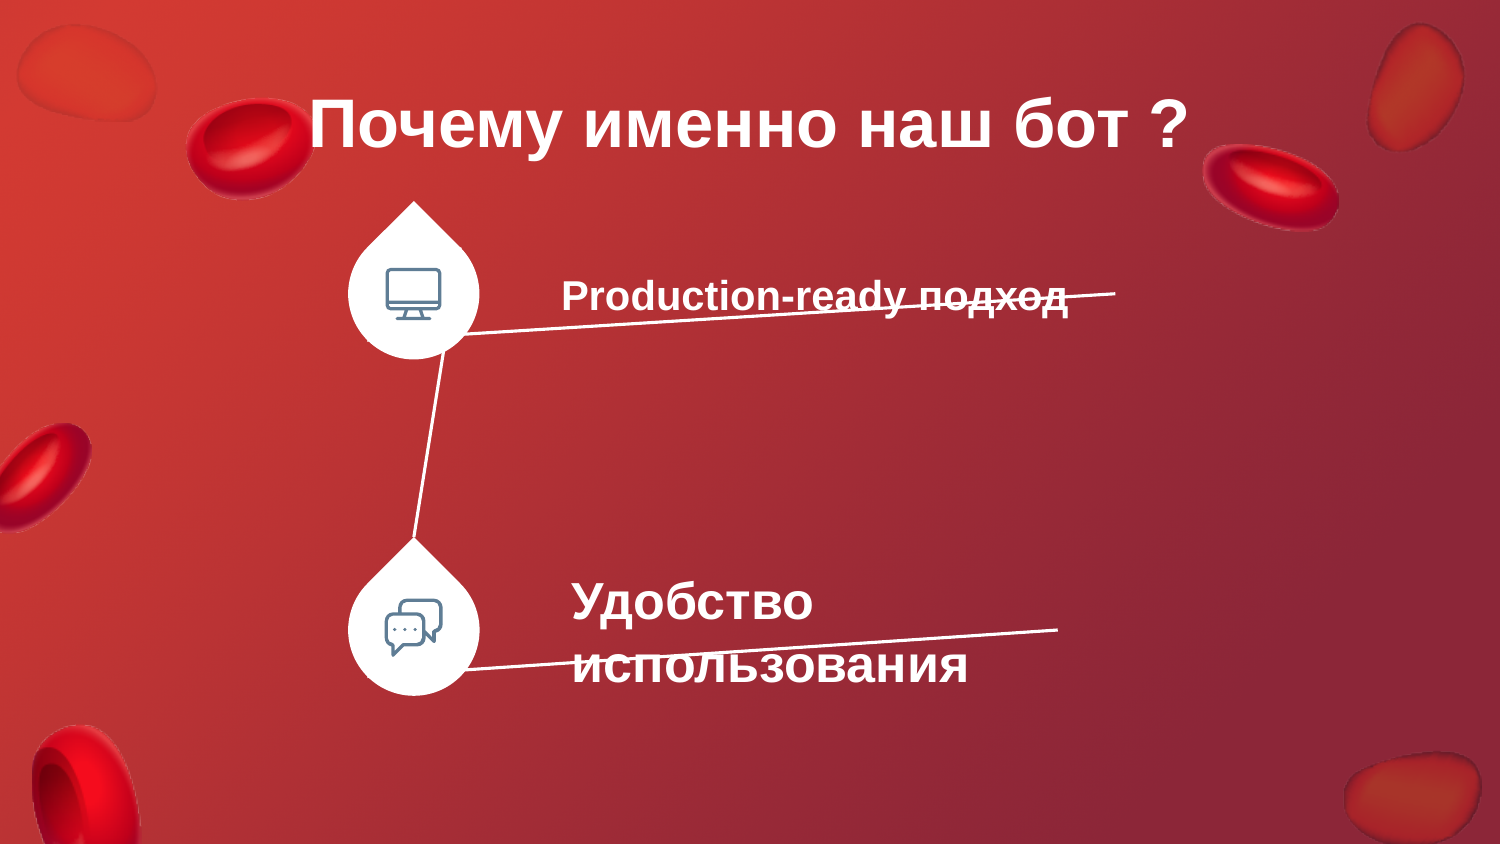

# Почему именно наш бот ?

Production-ready подход

Удобство использования